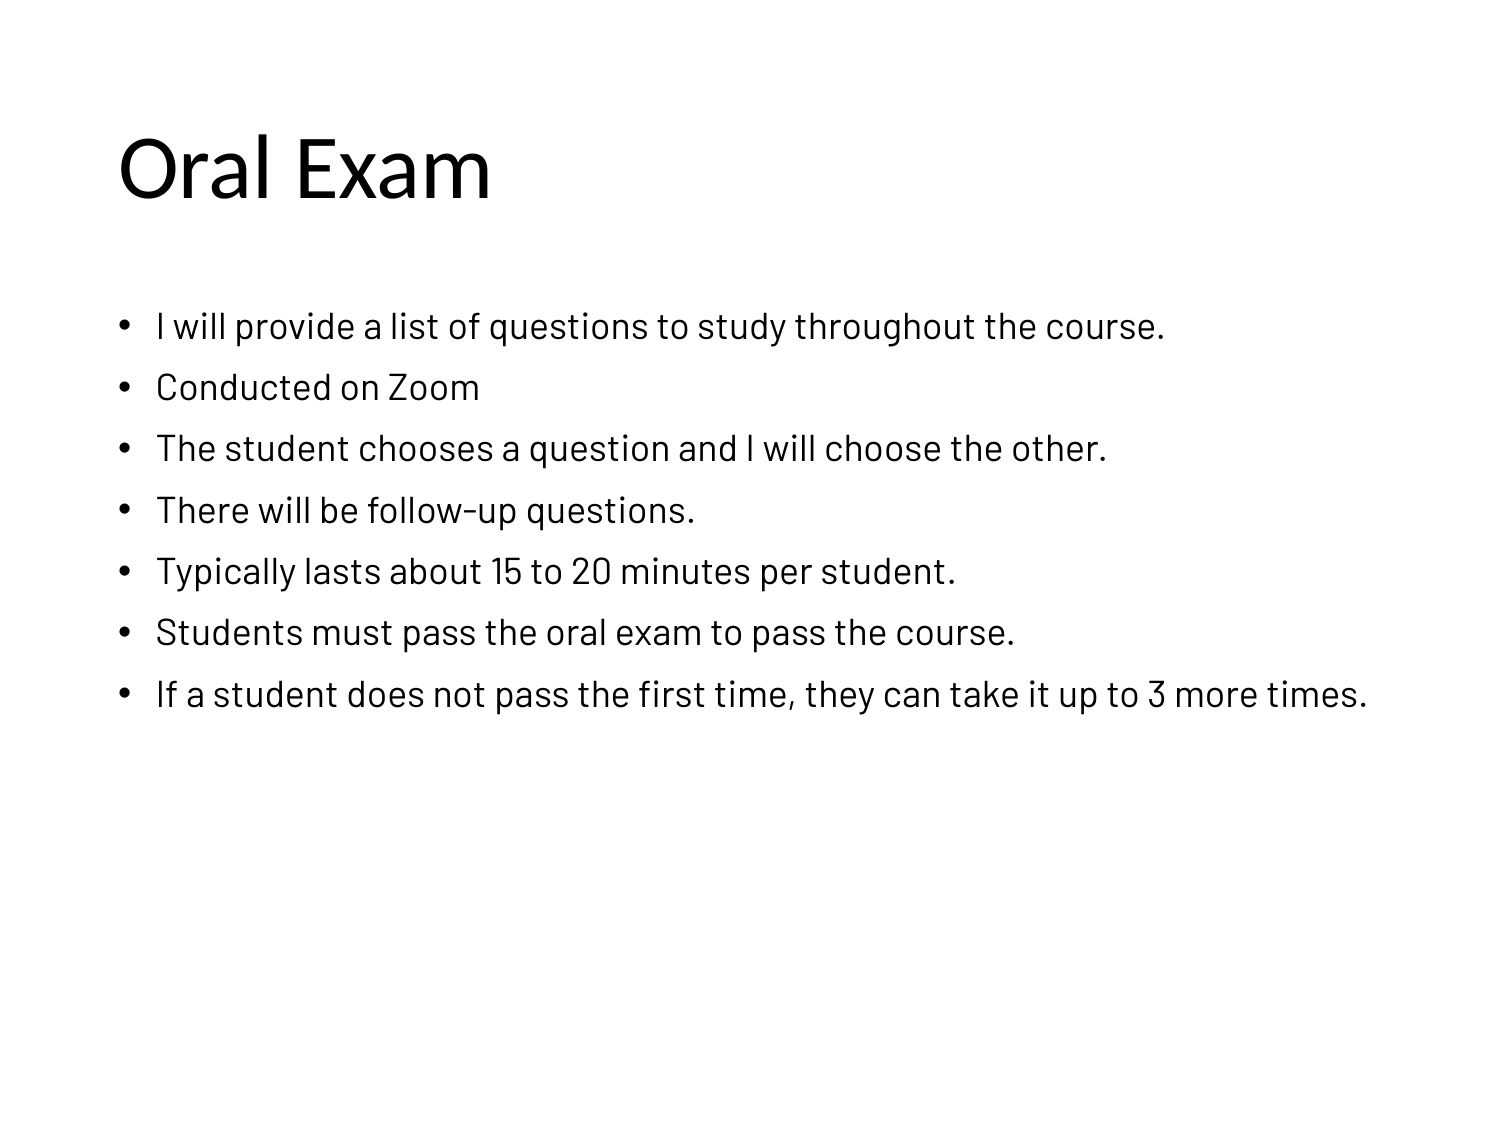

# Oral Exam
I will provide a list of questions to study throughout the course.
Conducted on Zoom
The student chooses a question and I will choose the other.
There will be follow-up questions.
Typically lasts about 15 to 20 minutes per student.
Students must pass the oral exam to pass the course.
If a student does not pass the first time, they can take it up to 3 more times.